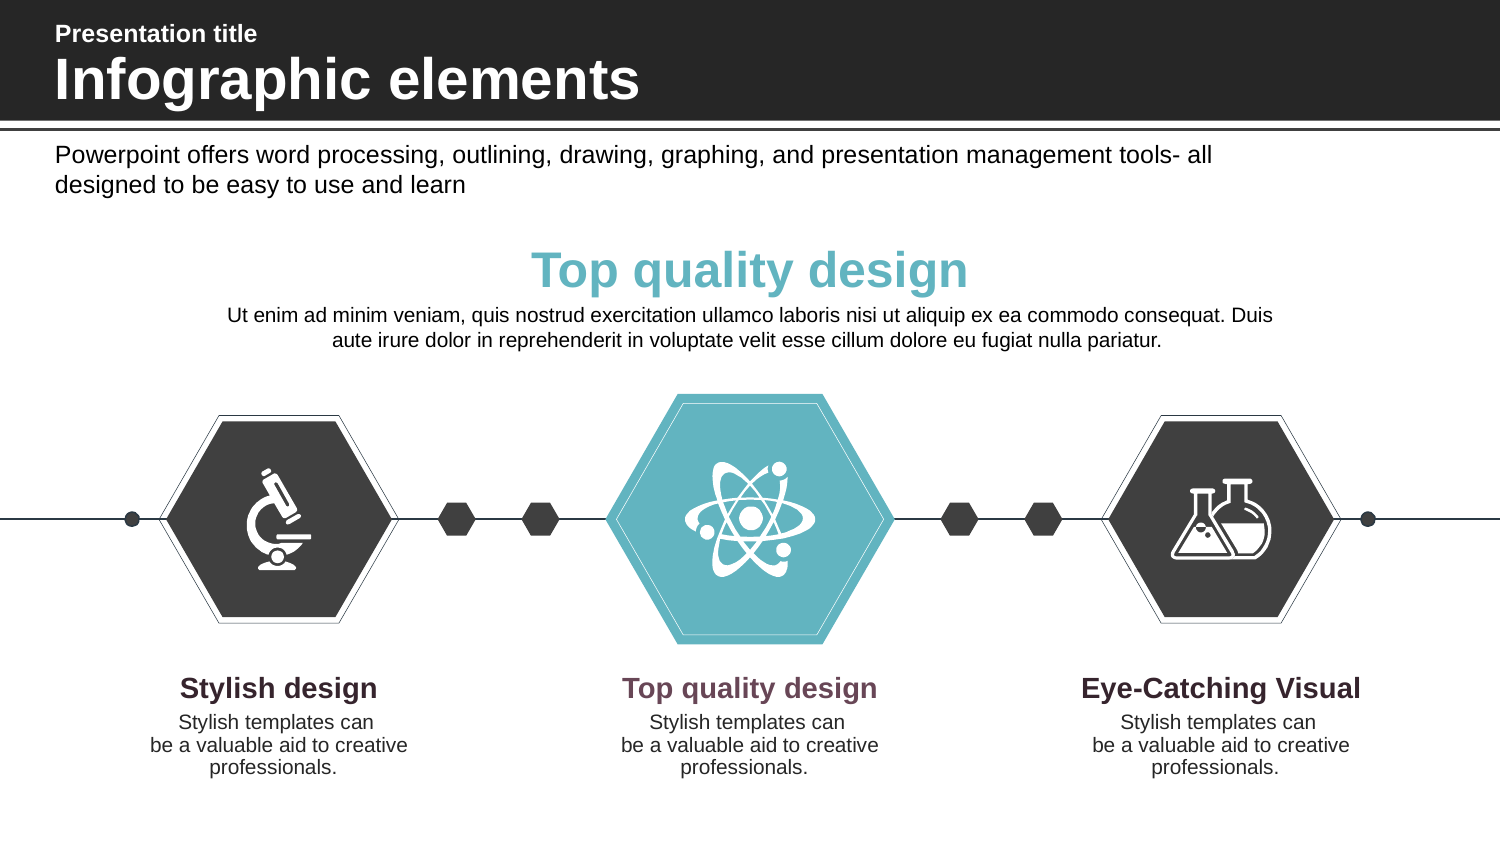

Presentation title
Infographic elements
Powerpoint offers word processing, outlining, drawing, graphing, and presentation management tools- all designed to be easy to use and learn
Top quality design
Ut enim ad minim veniam, quis nostrud exercitation ullamco laboris nisi ut aliquip ex ea commodo consequat. Duis aute irure dolor in reprehenderit in voluptate velit esse cillum dolore eu fugiat nulla pariatur.

Stylish design
Stylish templates can
be a valuable aid to creative professionals.
Top quality design
Stylish templates can
be a valuable aid to creative professionals.
Eye-Catching Visual
Stylish templates can
be a valuable aid to creative professionals.